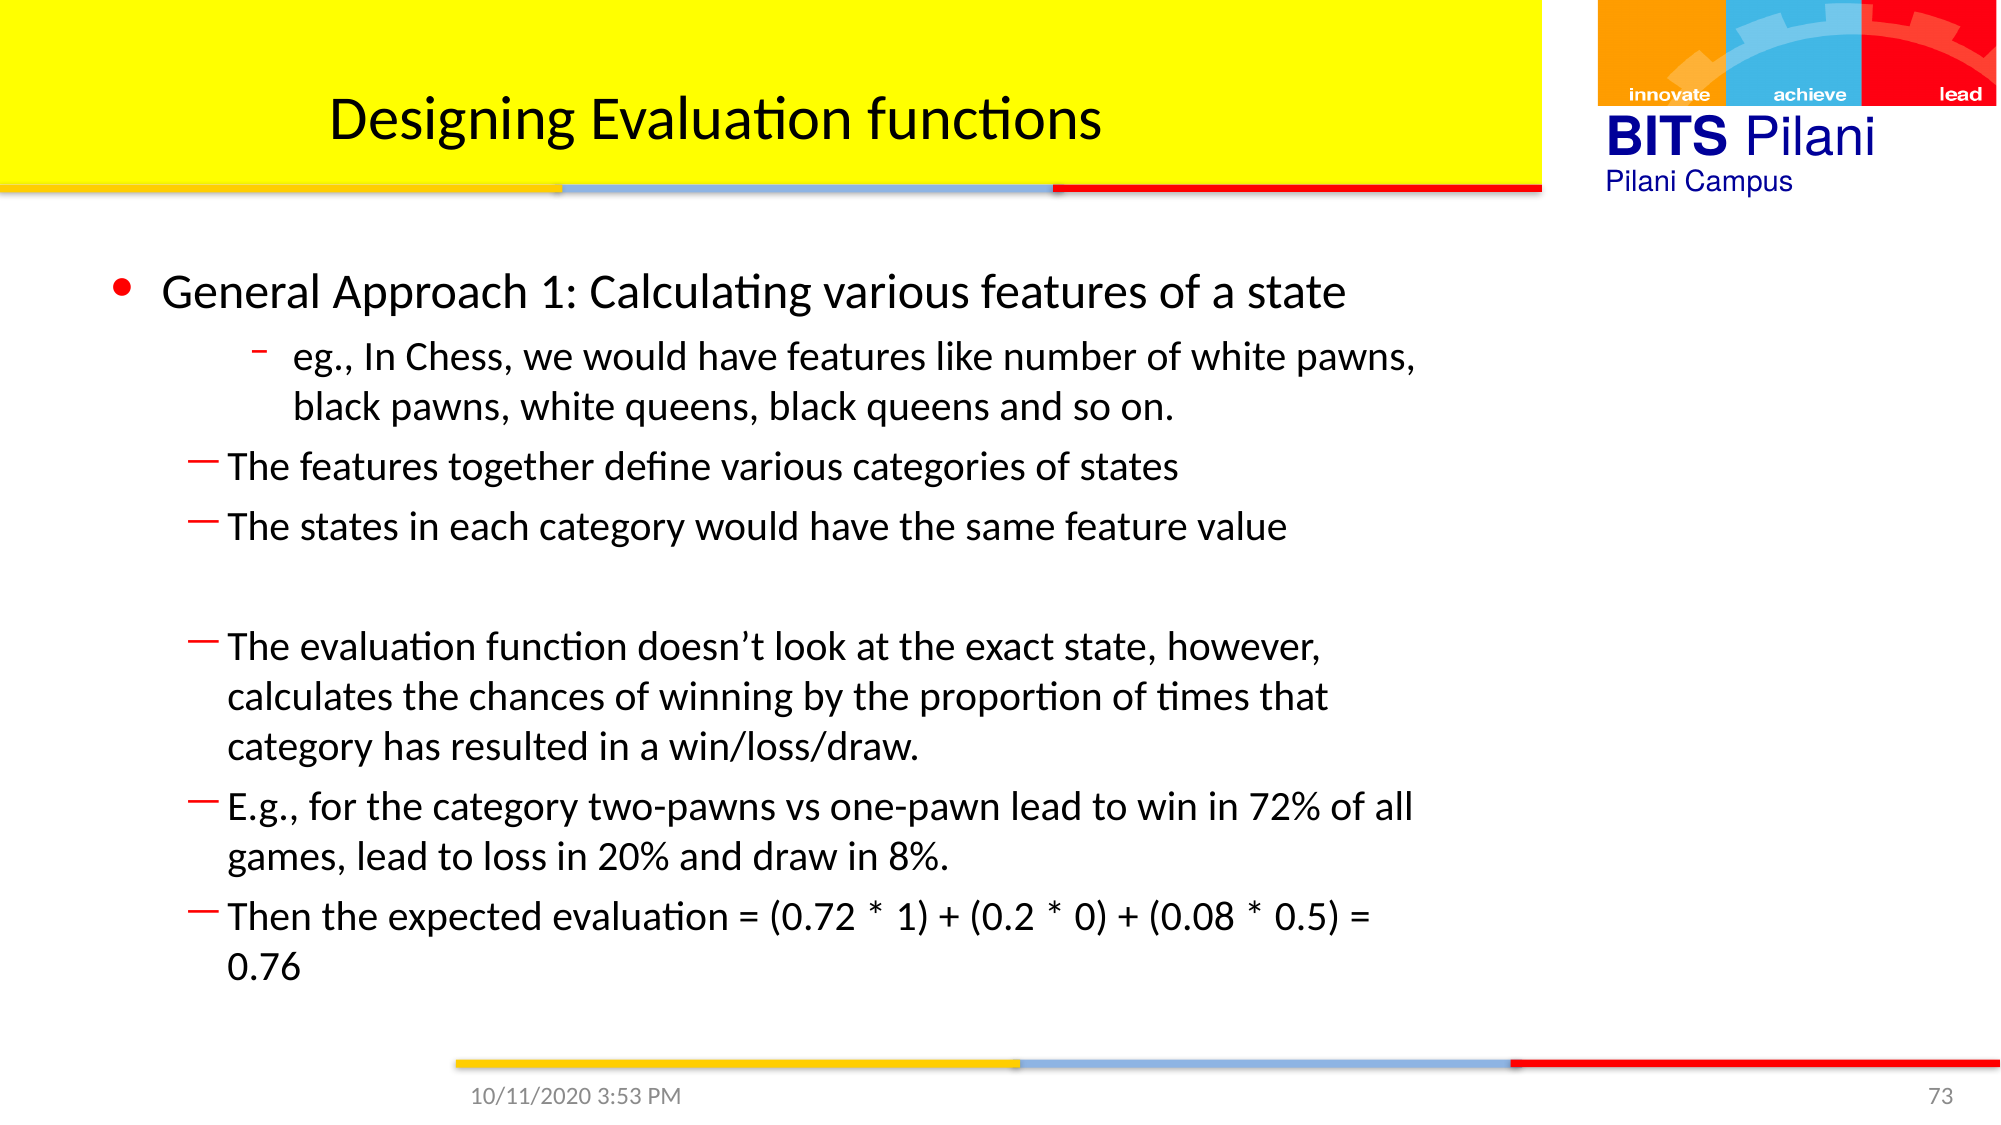

Designing Evaluation functions
General Approach 1: Calculating various features of a state
eg., In Chess, we would have features like number of white pawns, black pawns, white queens, black queens and so on.
The features together define various categories of states
The states in each category would have the same feature value

The evaluation function doesn’t look at the exact state, however, calculates the chances of winning by the proportion of times that category has resulted in a win/loss/draw.
E.g., for the category two-pawns vs one-pawn lead to win in 72% of all games, lead to loss in 20% and draw in 8%.
Then the expected evaluation = (0.72 * 1) + (0.2 * 0) + (0.08 * 0.5) = 0.76
10/11/2020 3:53 PM
73